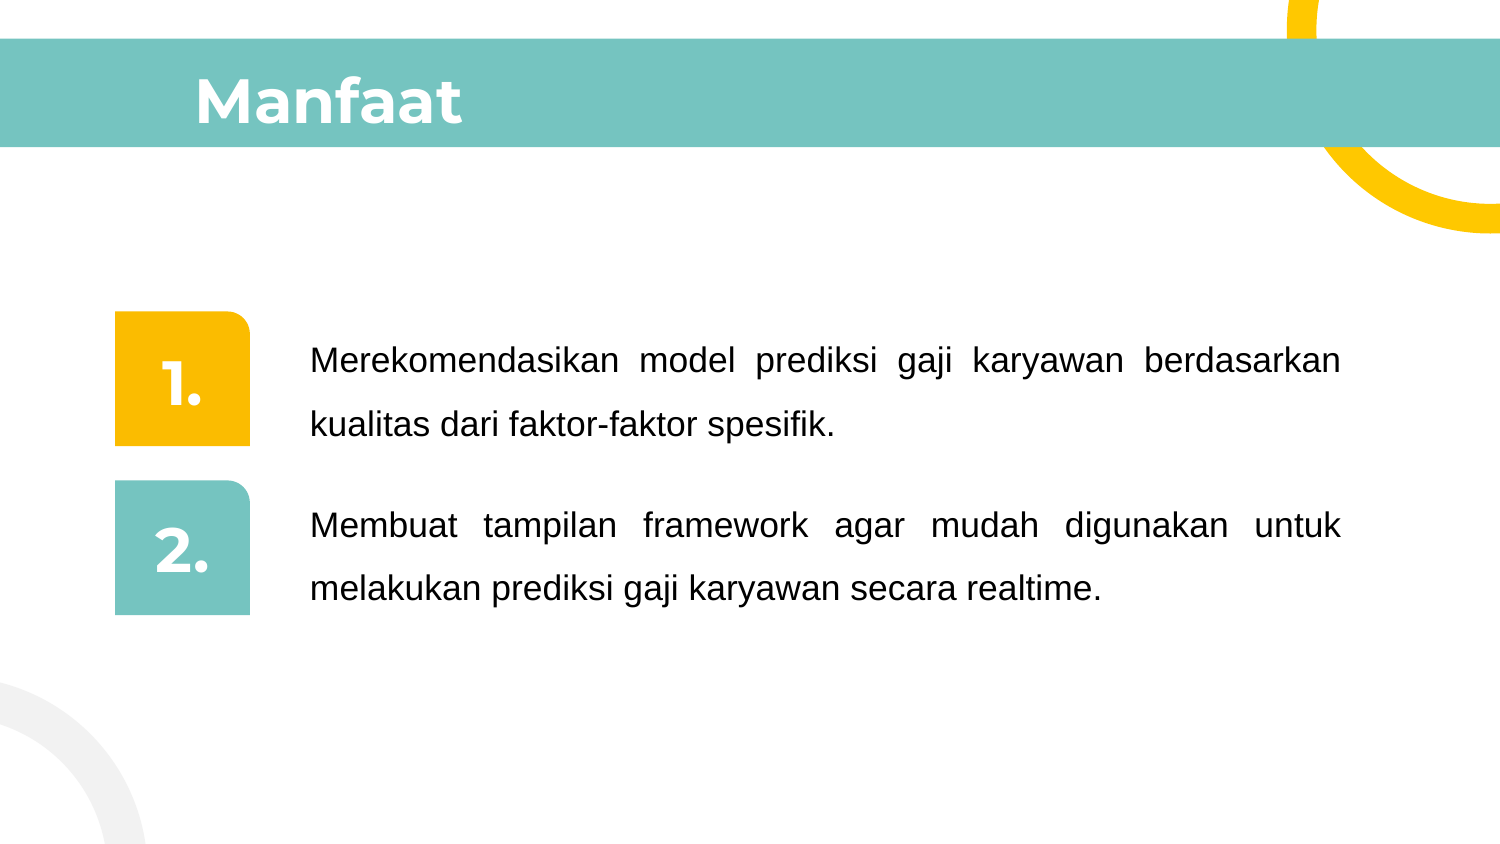

# Manfaat
Merekomendasikan model prediksi gaji karyawan berdasarkan kualitas dari faktor-faktor spesifik.

1.
1.
Membuat tampilan framework agar mudah digunakan untuk melakukan prediksi gaji karyawan secara realtime.

2.
2.